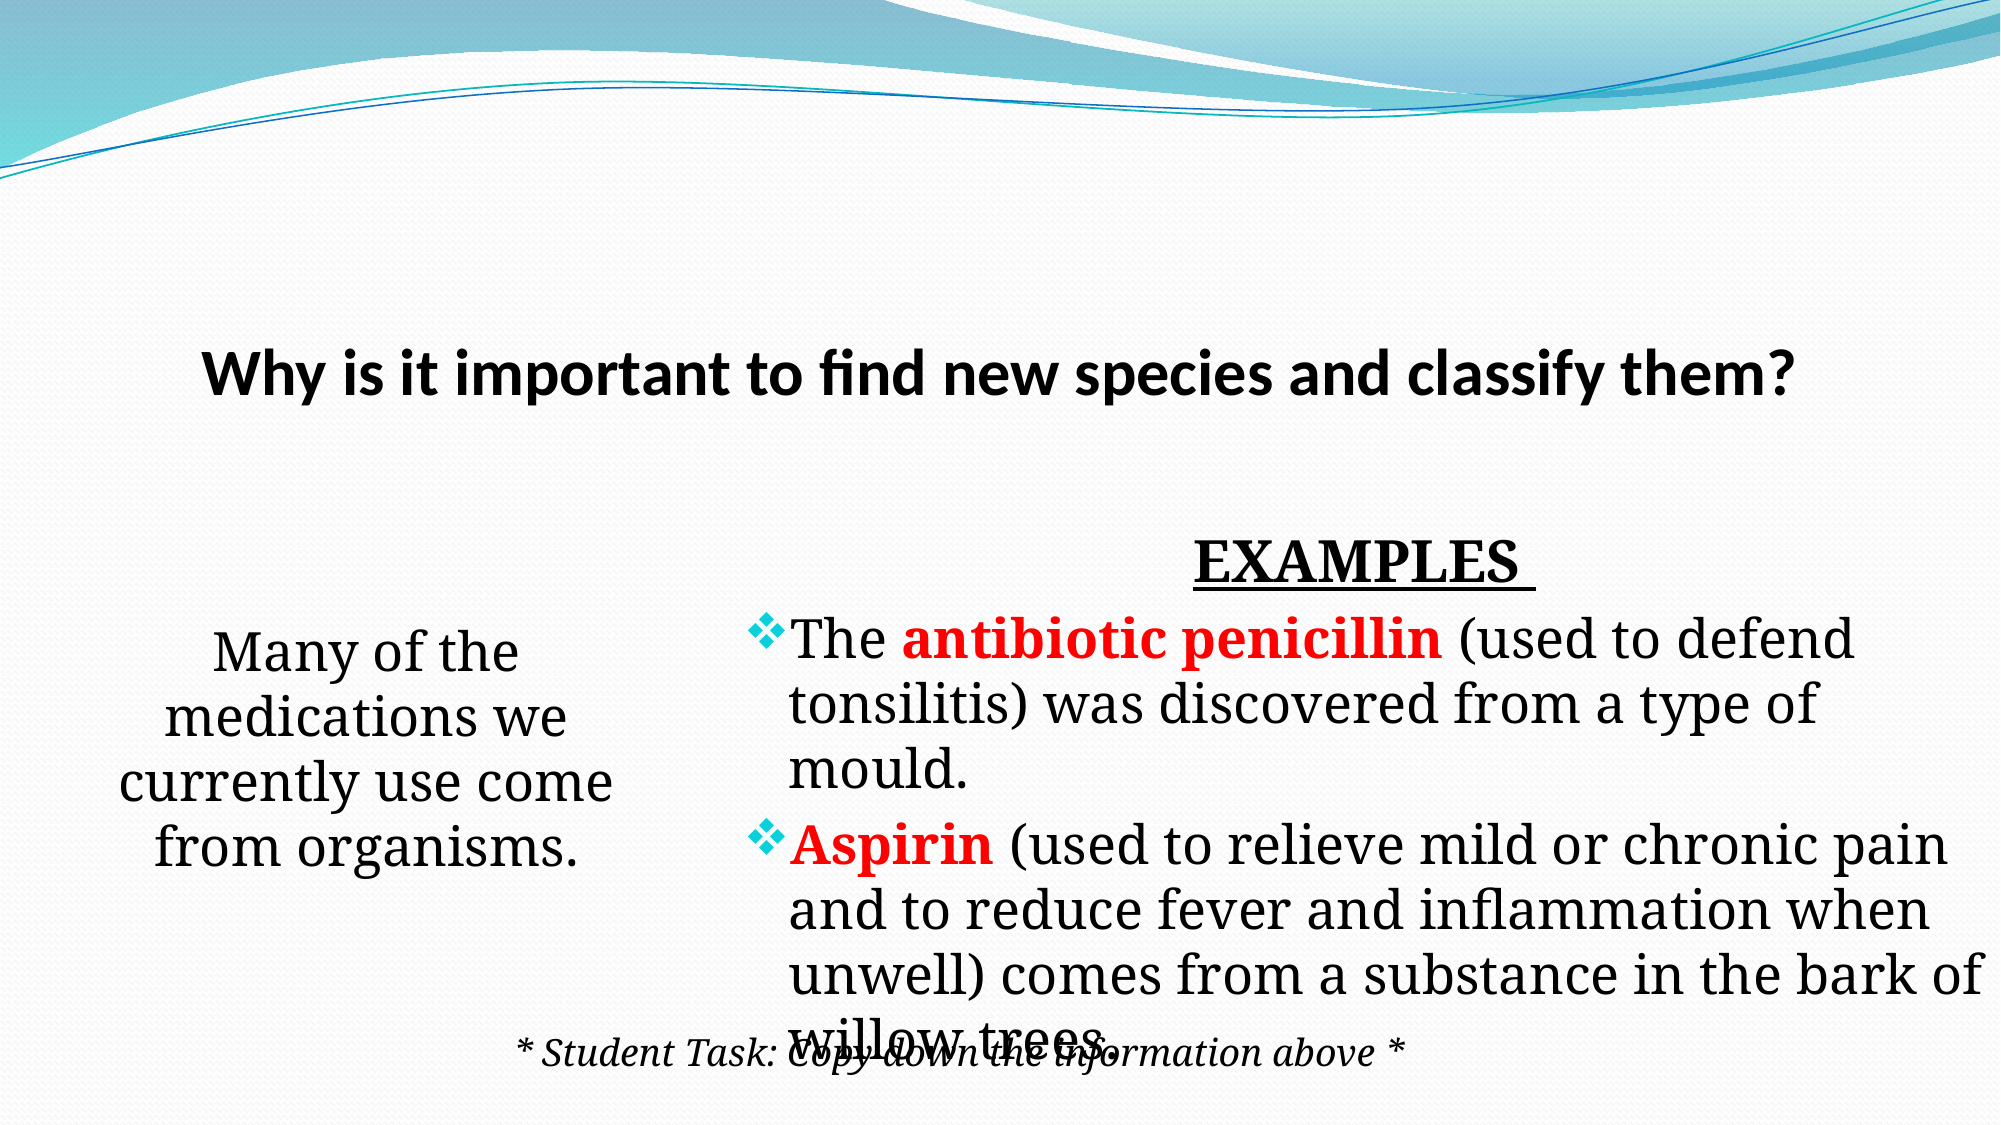

# Why is it important to find new species and classify them?

EXAMPLES
The antibiotic penicillin (used to defend tonsilitis) was discovered from a type of mould.
Aspirin (used to relieve mild or chronic pain and to reduce fever and inflammation when unwell) comes from a substance in the bark of willow trees.
Many of the medications we currently use come from organisms.
* Student Task: Copy down the information above *